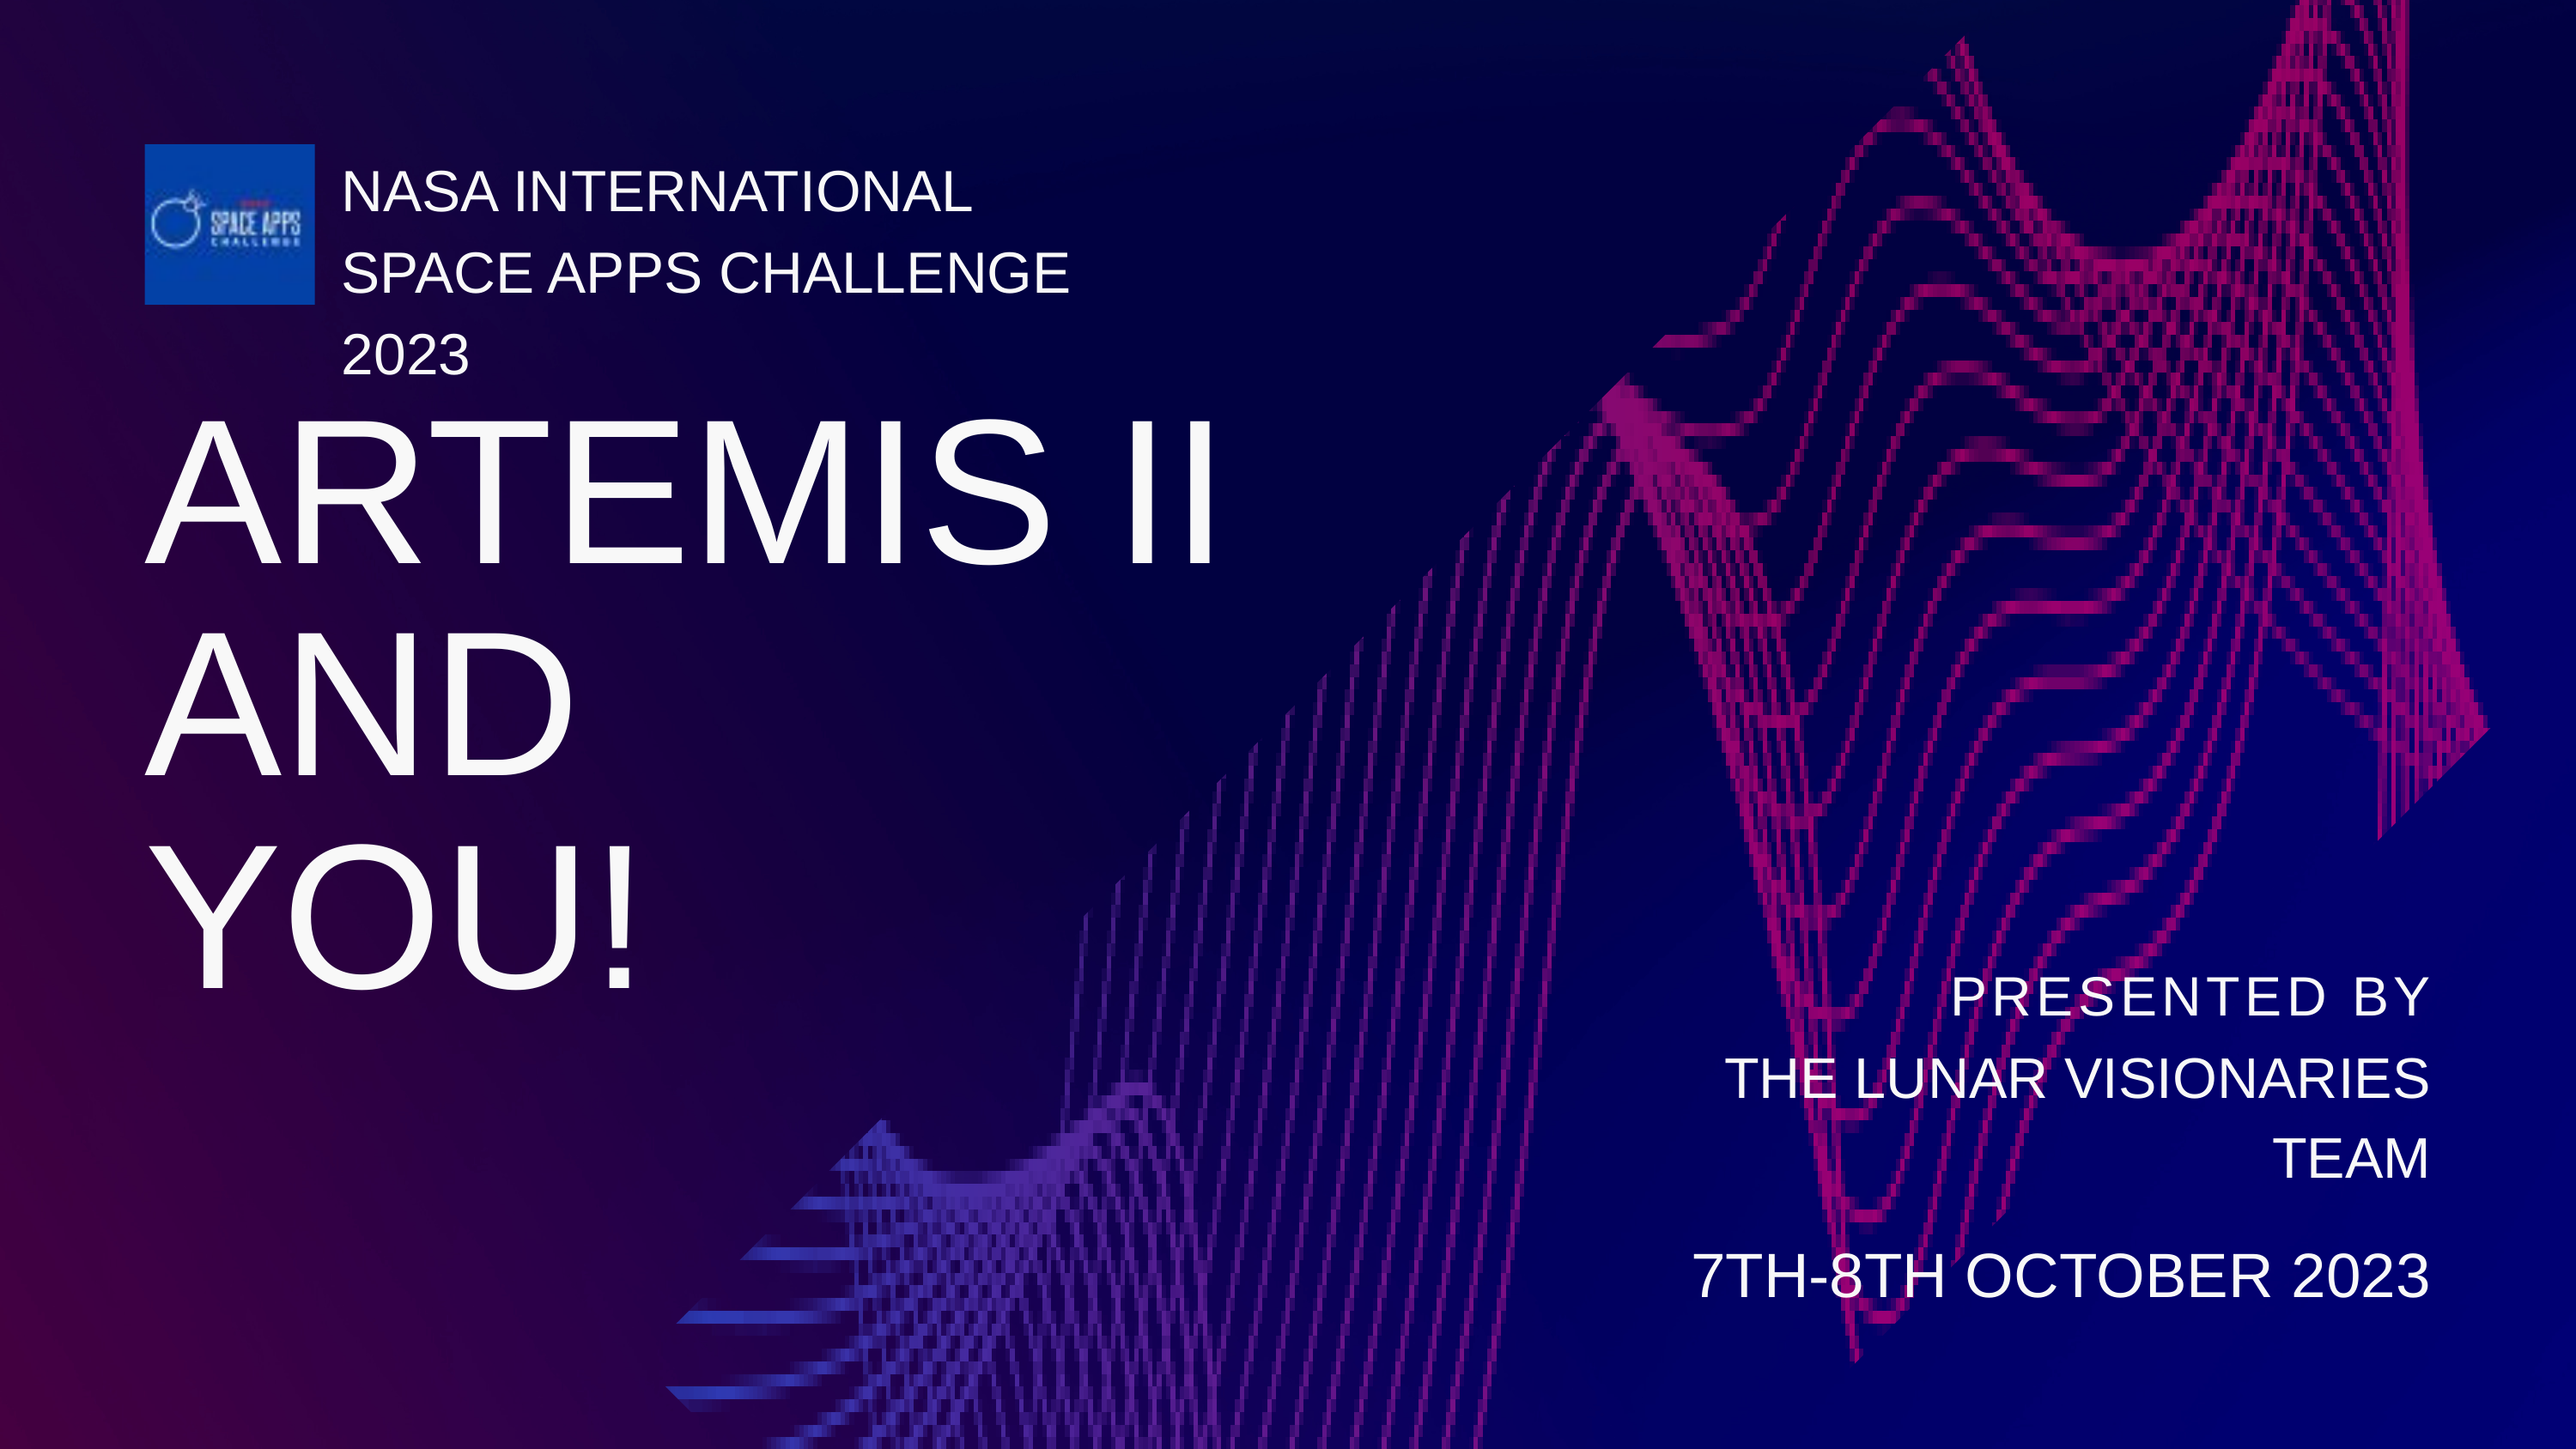

NASA INTERNATIONAL SPACE APPS CHALLENGE 2023

ARTEMIS II
AND
YOU!
PRESENTED BY
THE LUNAR VISIONARIES TEAM
7TH-8TH OCTOBER 2023